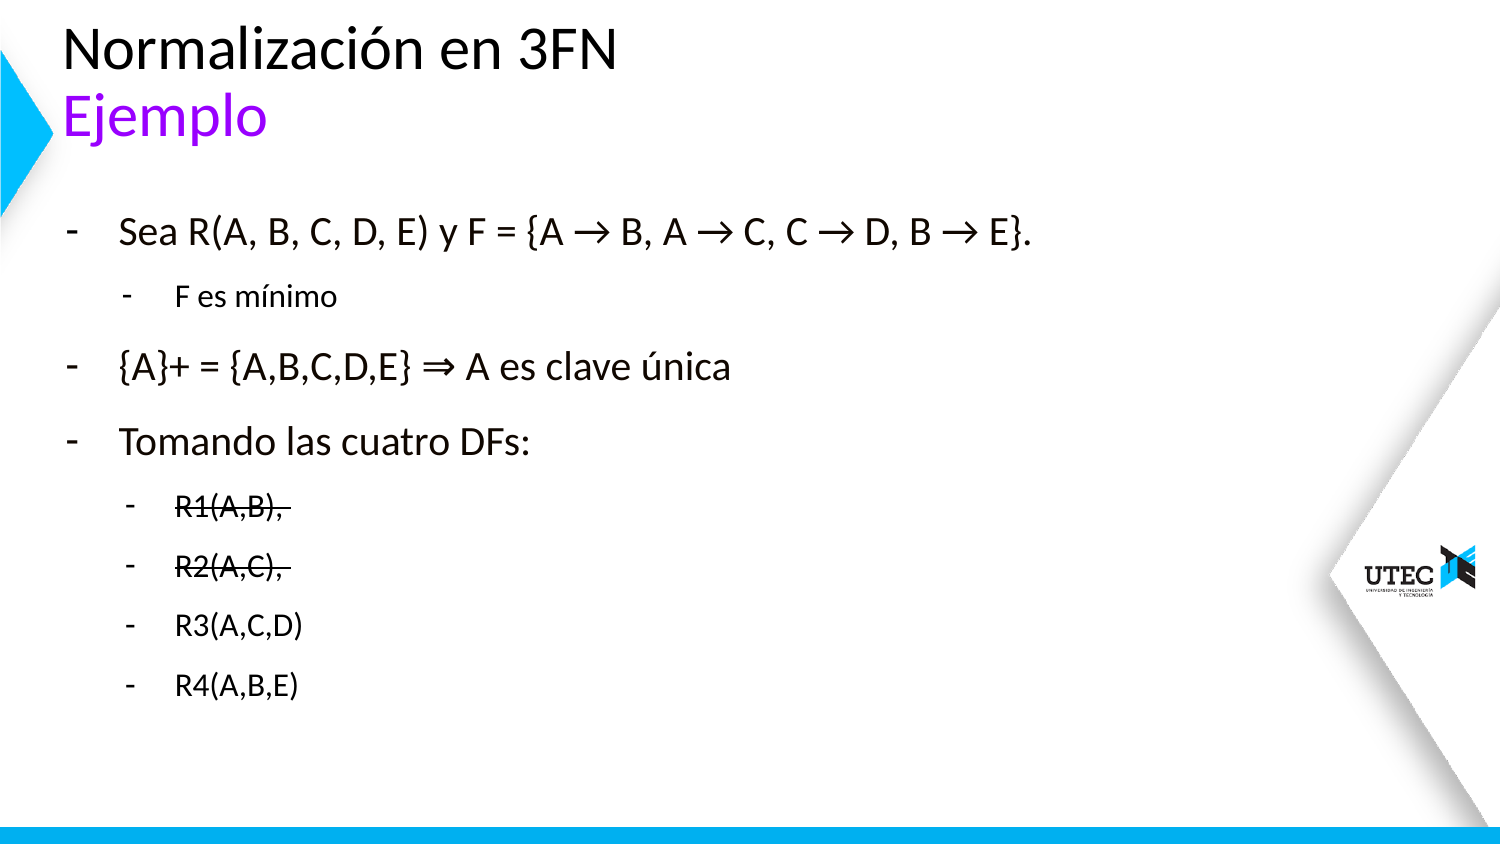

# Normalización en 3FN
Ejemplo
Sea R(A, B, C, D, E) y F = {A → B, A → C, C → D, B → E}.
F es mínimo
{A}+ = {A,B,C,D,E} ⇒ A es clave única
Tomando las cuatro DFs:
R1(A,B),
R2(A,C),
R3(A,C,D)
R4(A,B,E)